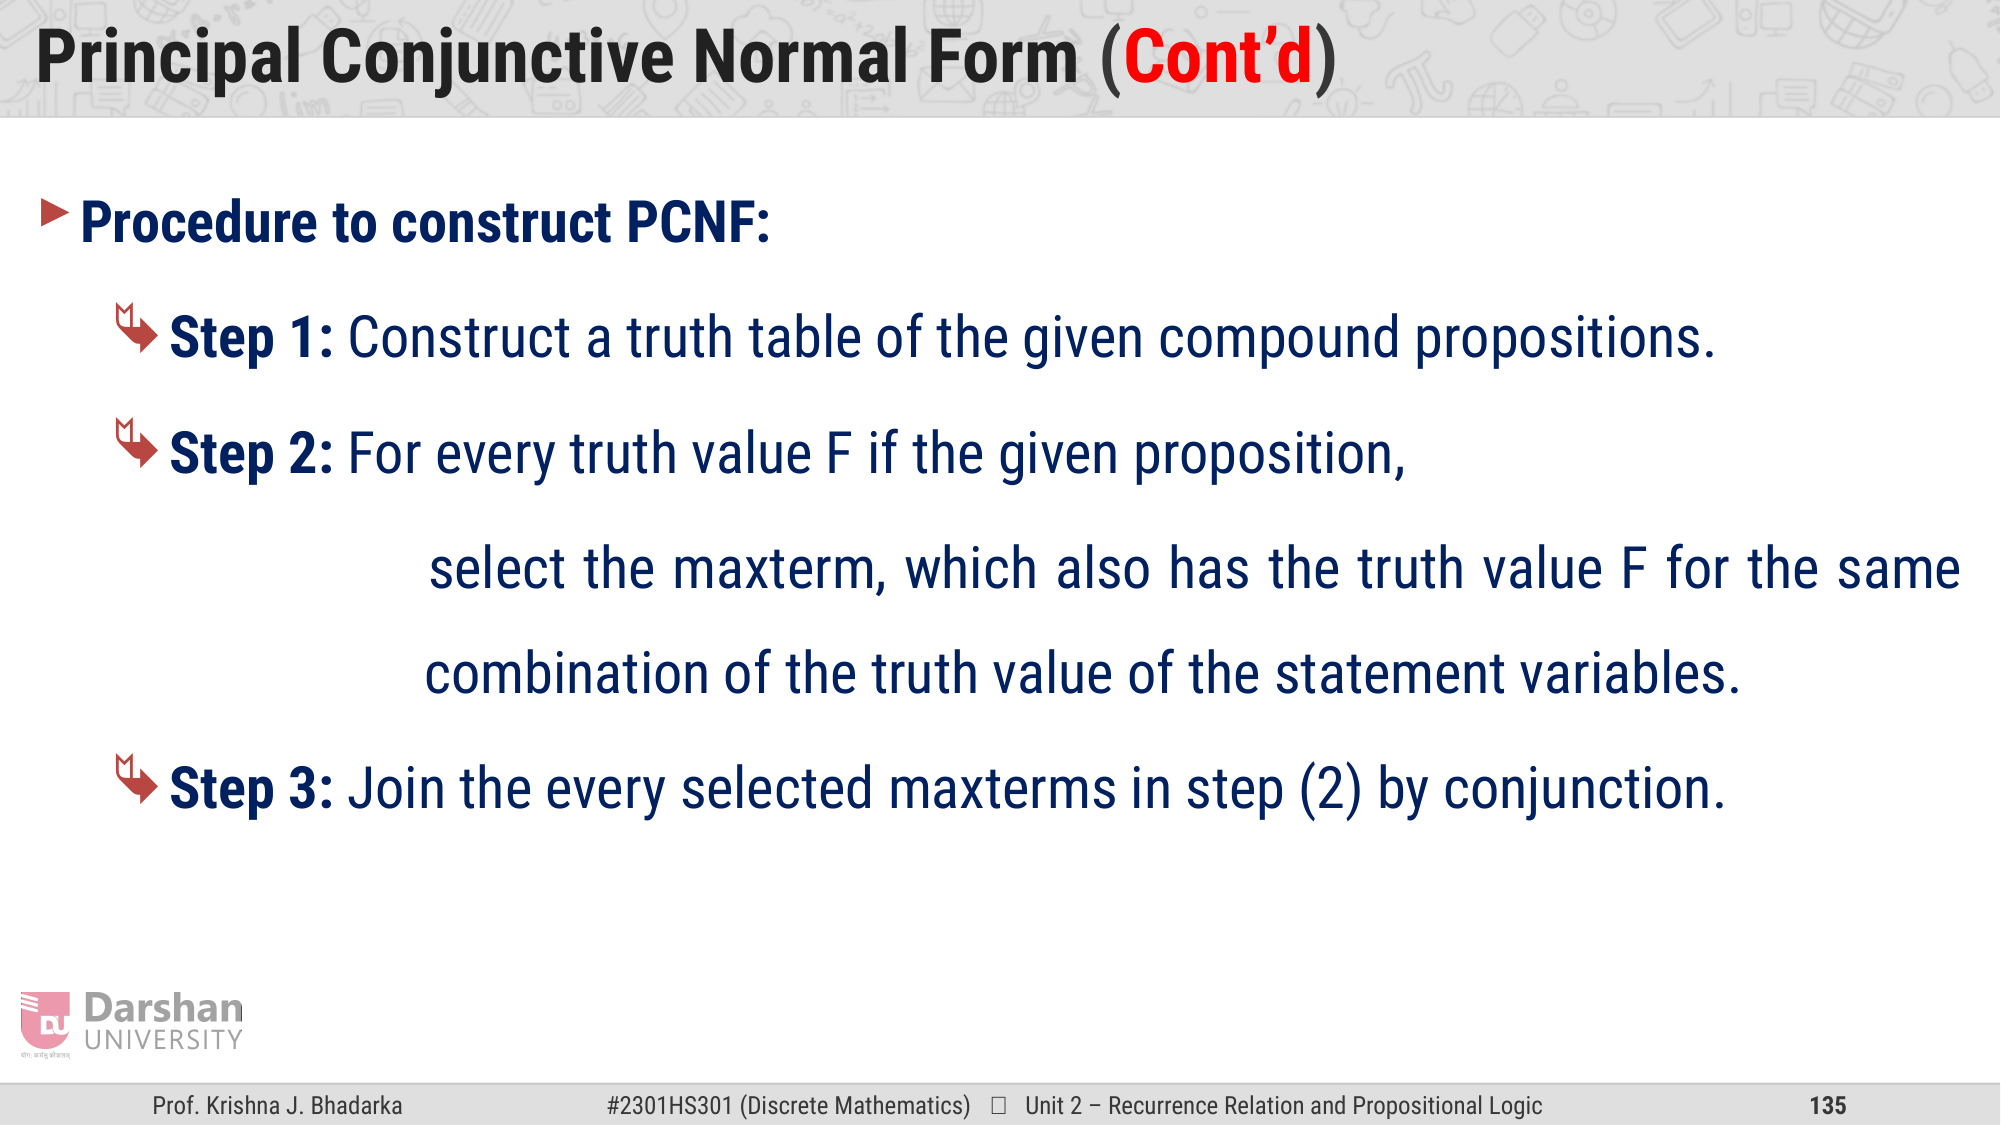

# Principal Conjunctive Normal Form (Cont’d)
Procedure to construct PCNF:
Step 1: Construct a truth table of the given compound propositions.
Step 2: For every truth value F if the given proposition,
		 select the maxterm, which also has the truth value F for the same 		 combination of the truth value of the statement variables.
Step 3: Join the every selected maxterms in step (2) by conjunction.